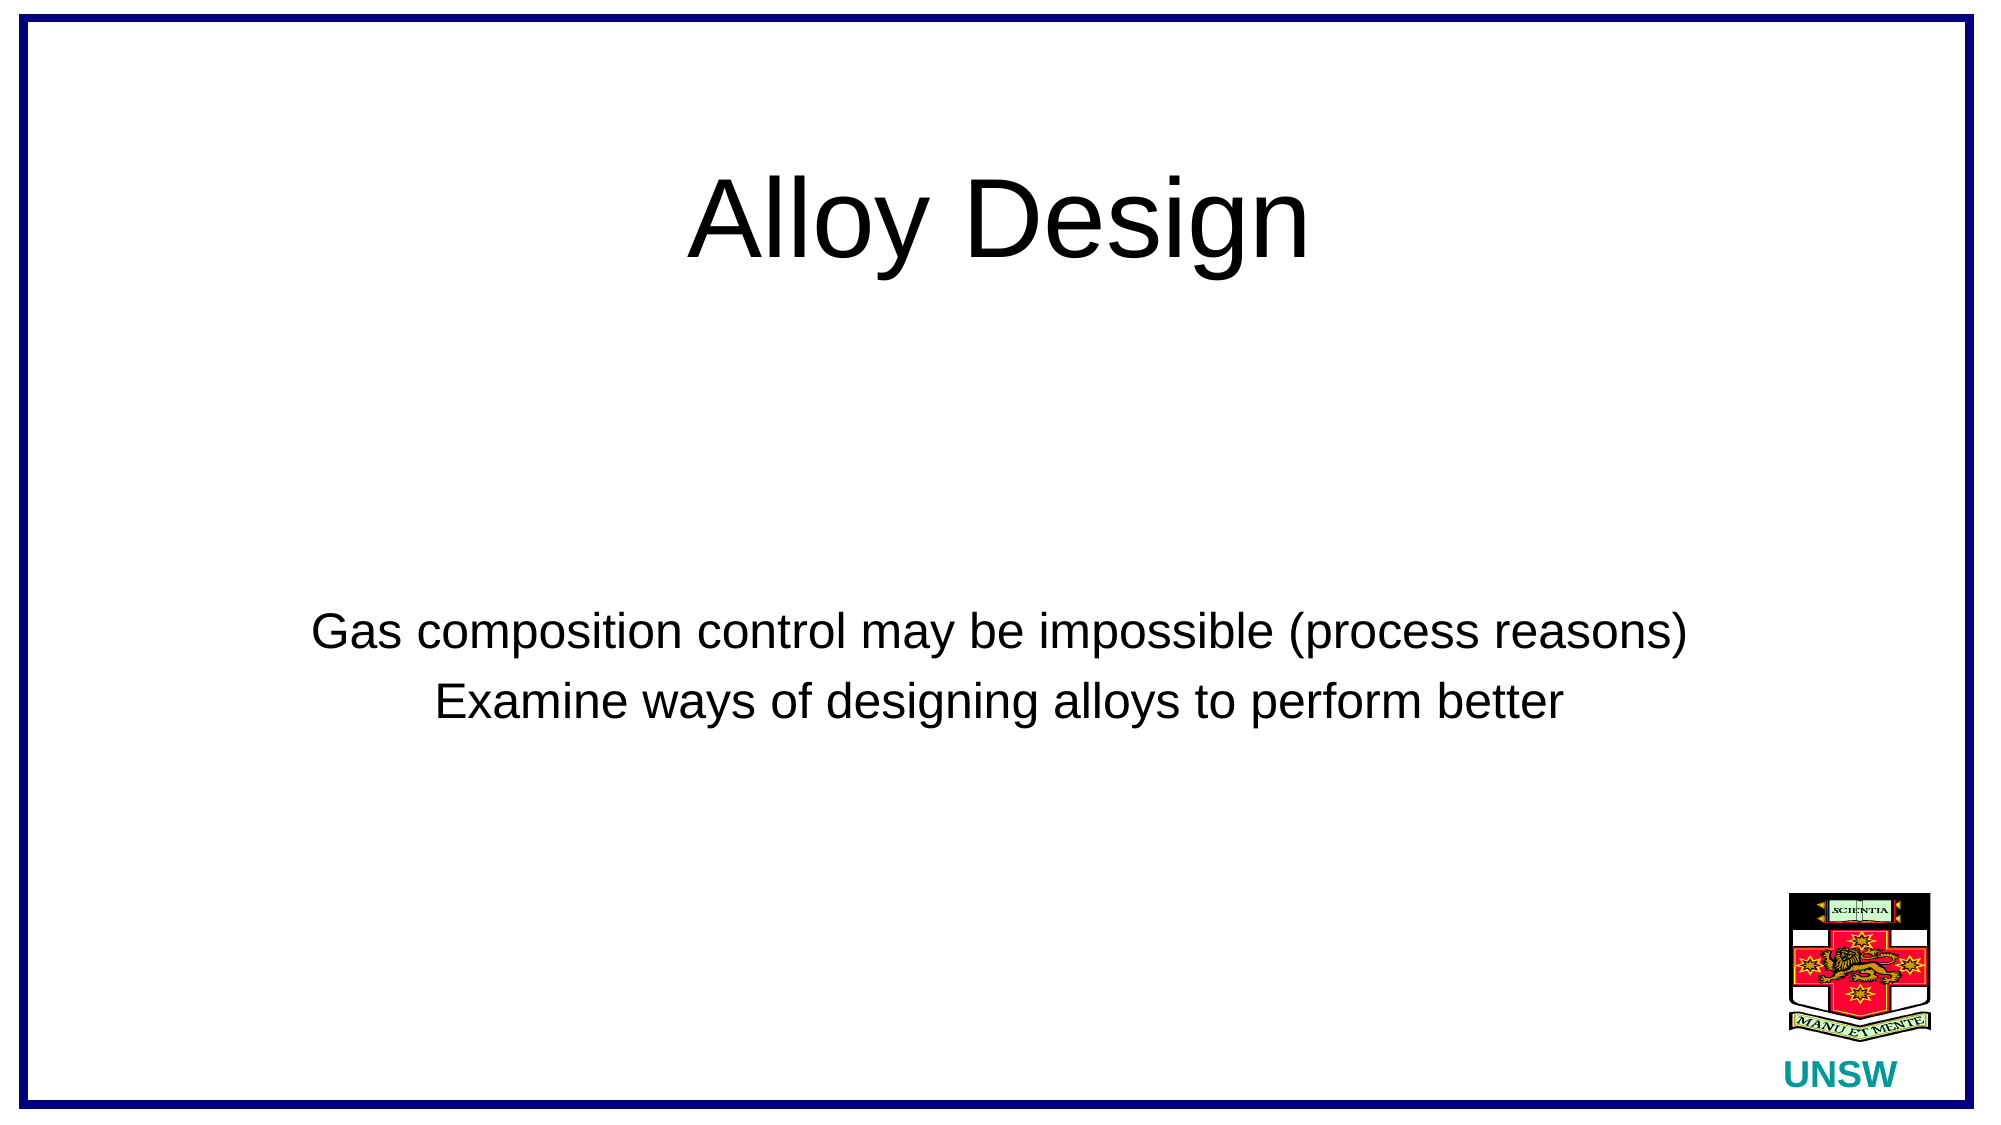

# Alloy Design
Gas composition control may be impossible (process reasons)
Examine ways of designing alloys to perform better